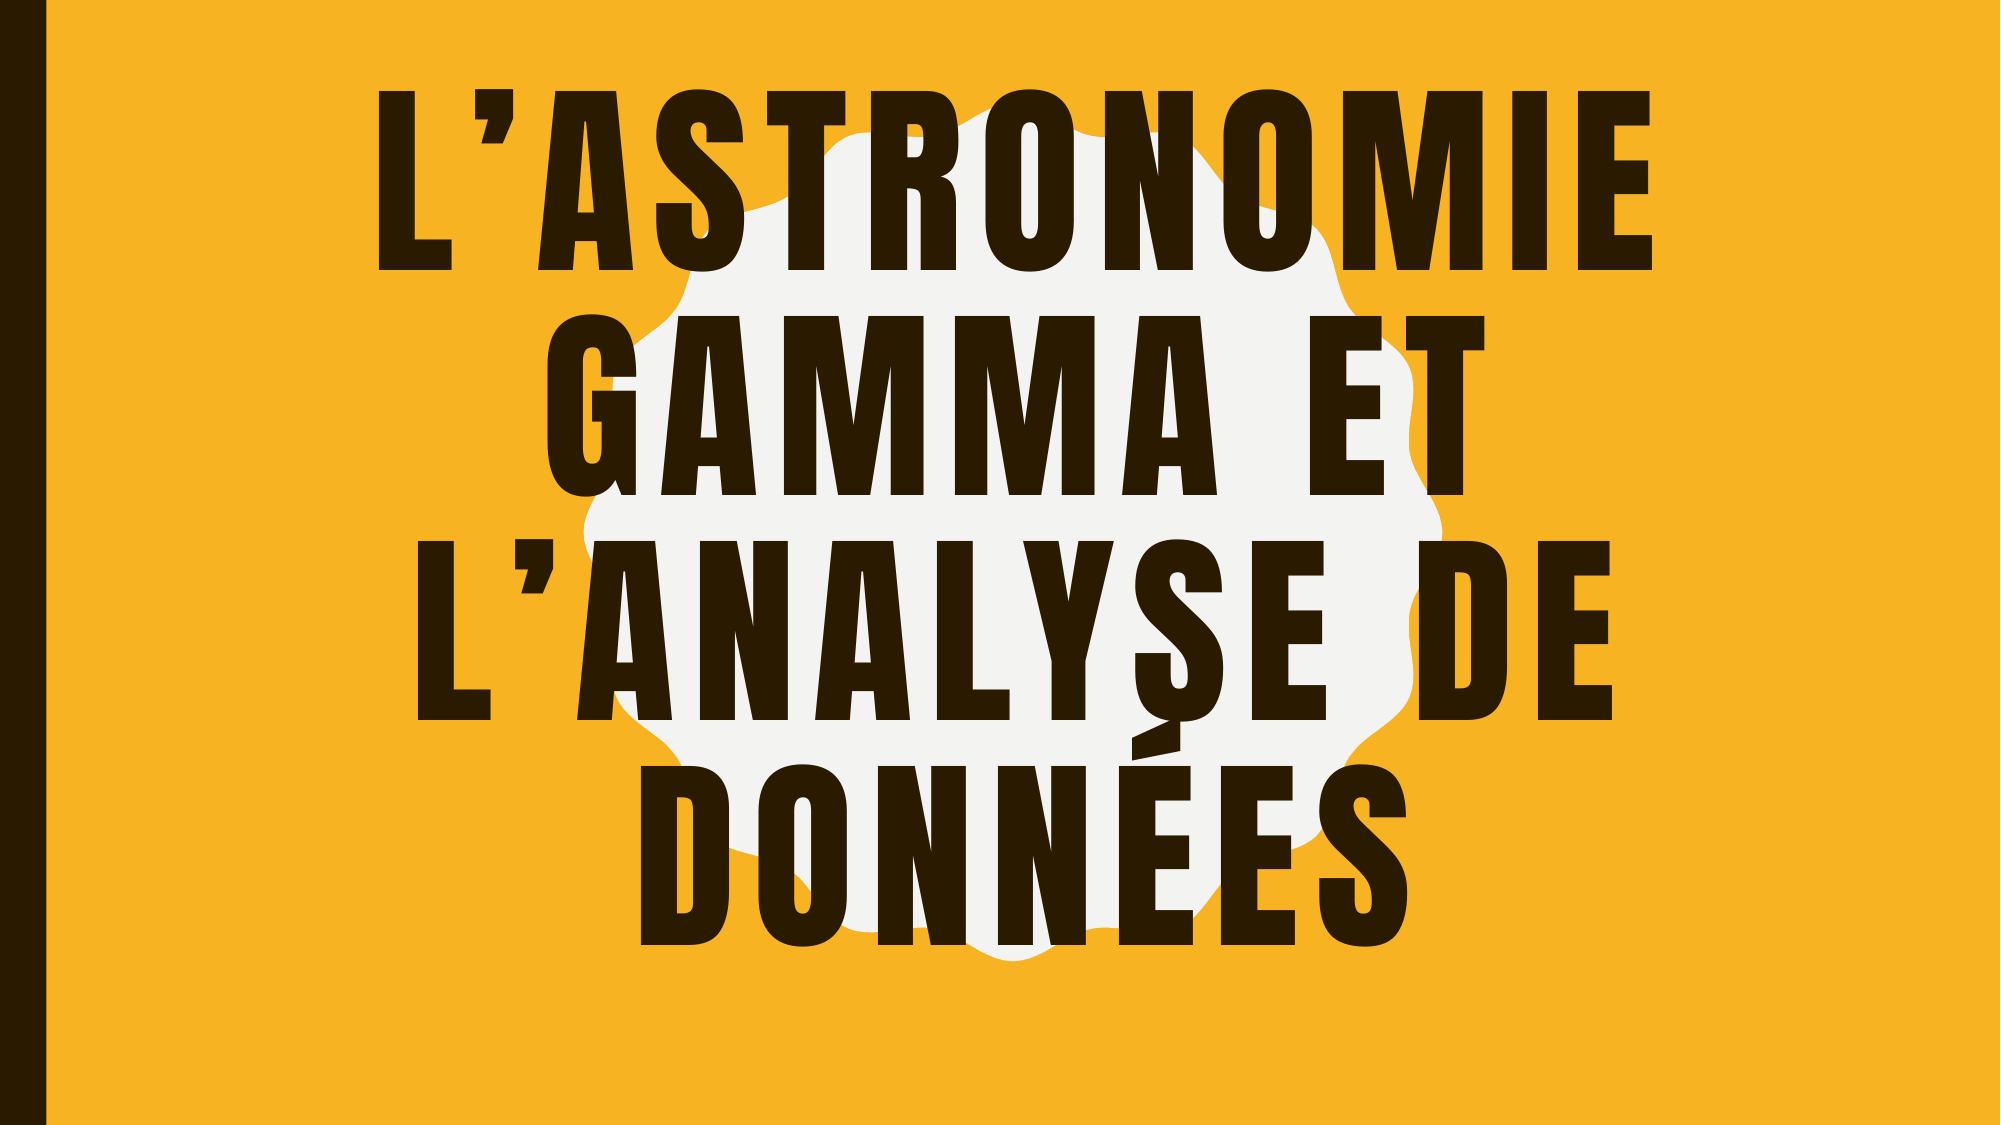

# L’astronomie gamma et l’analyse de données